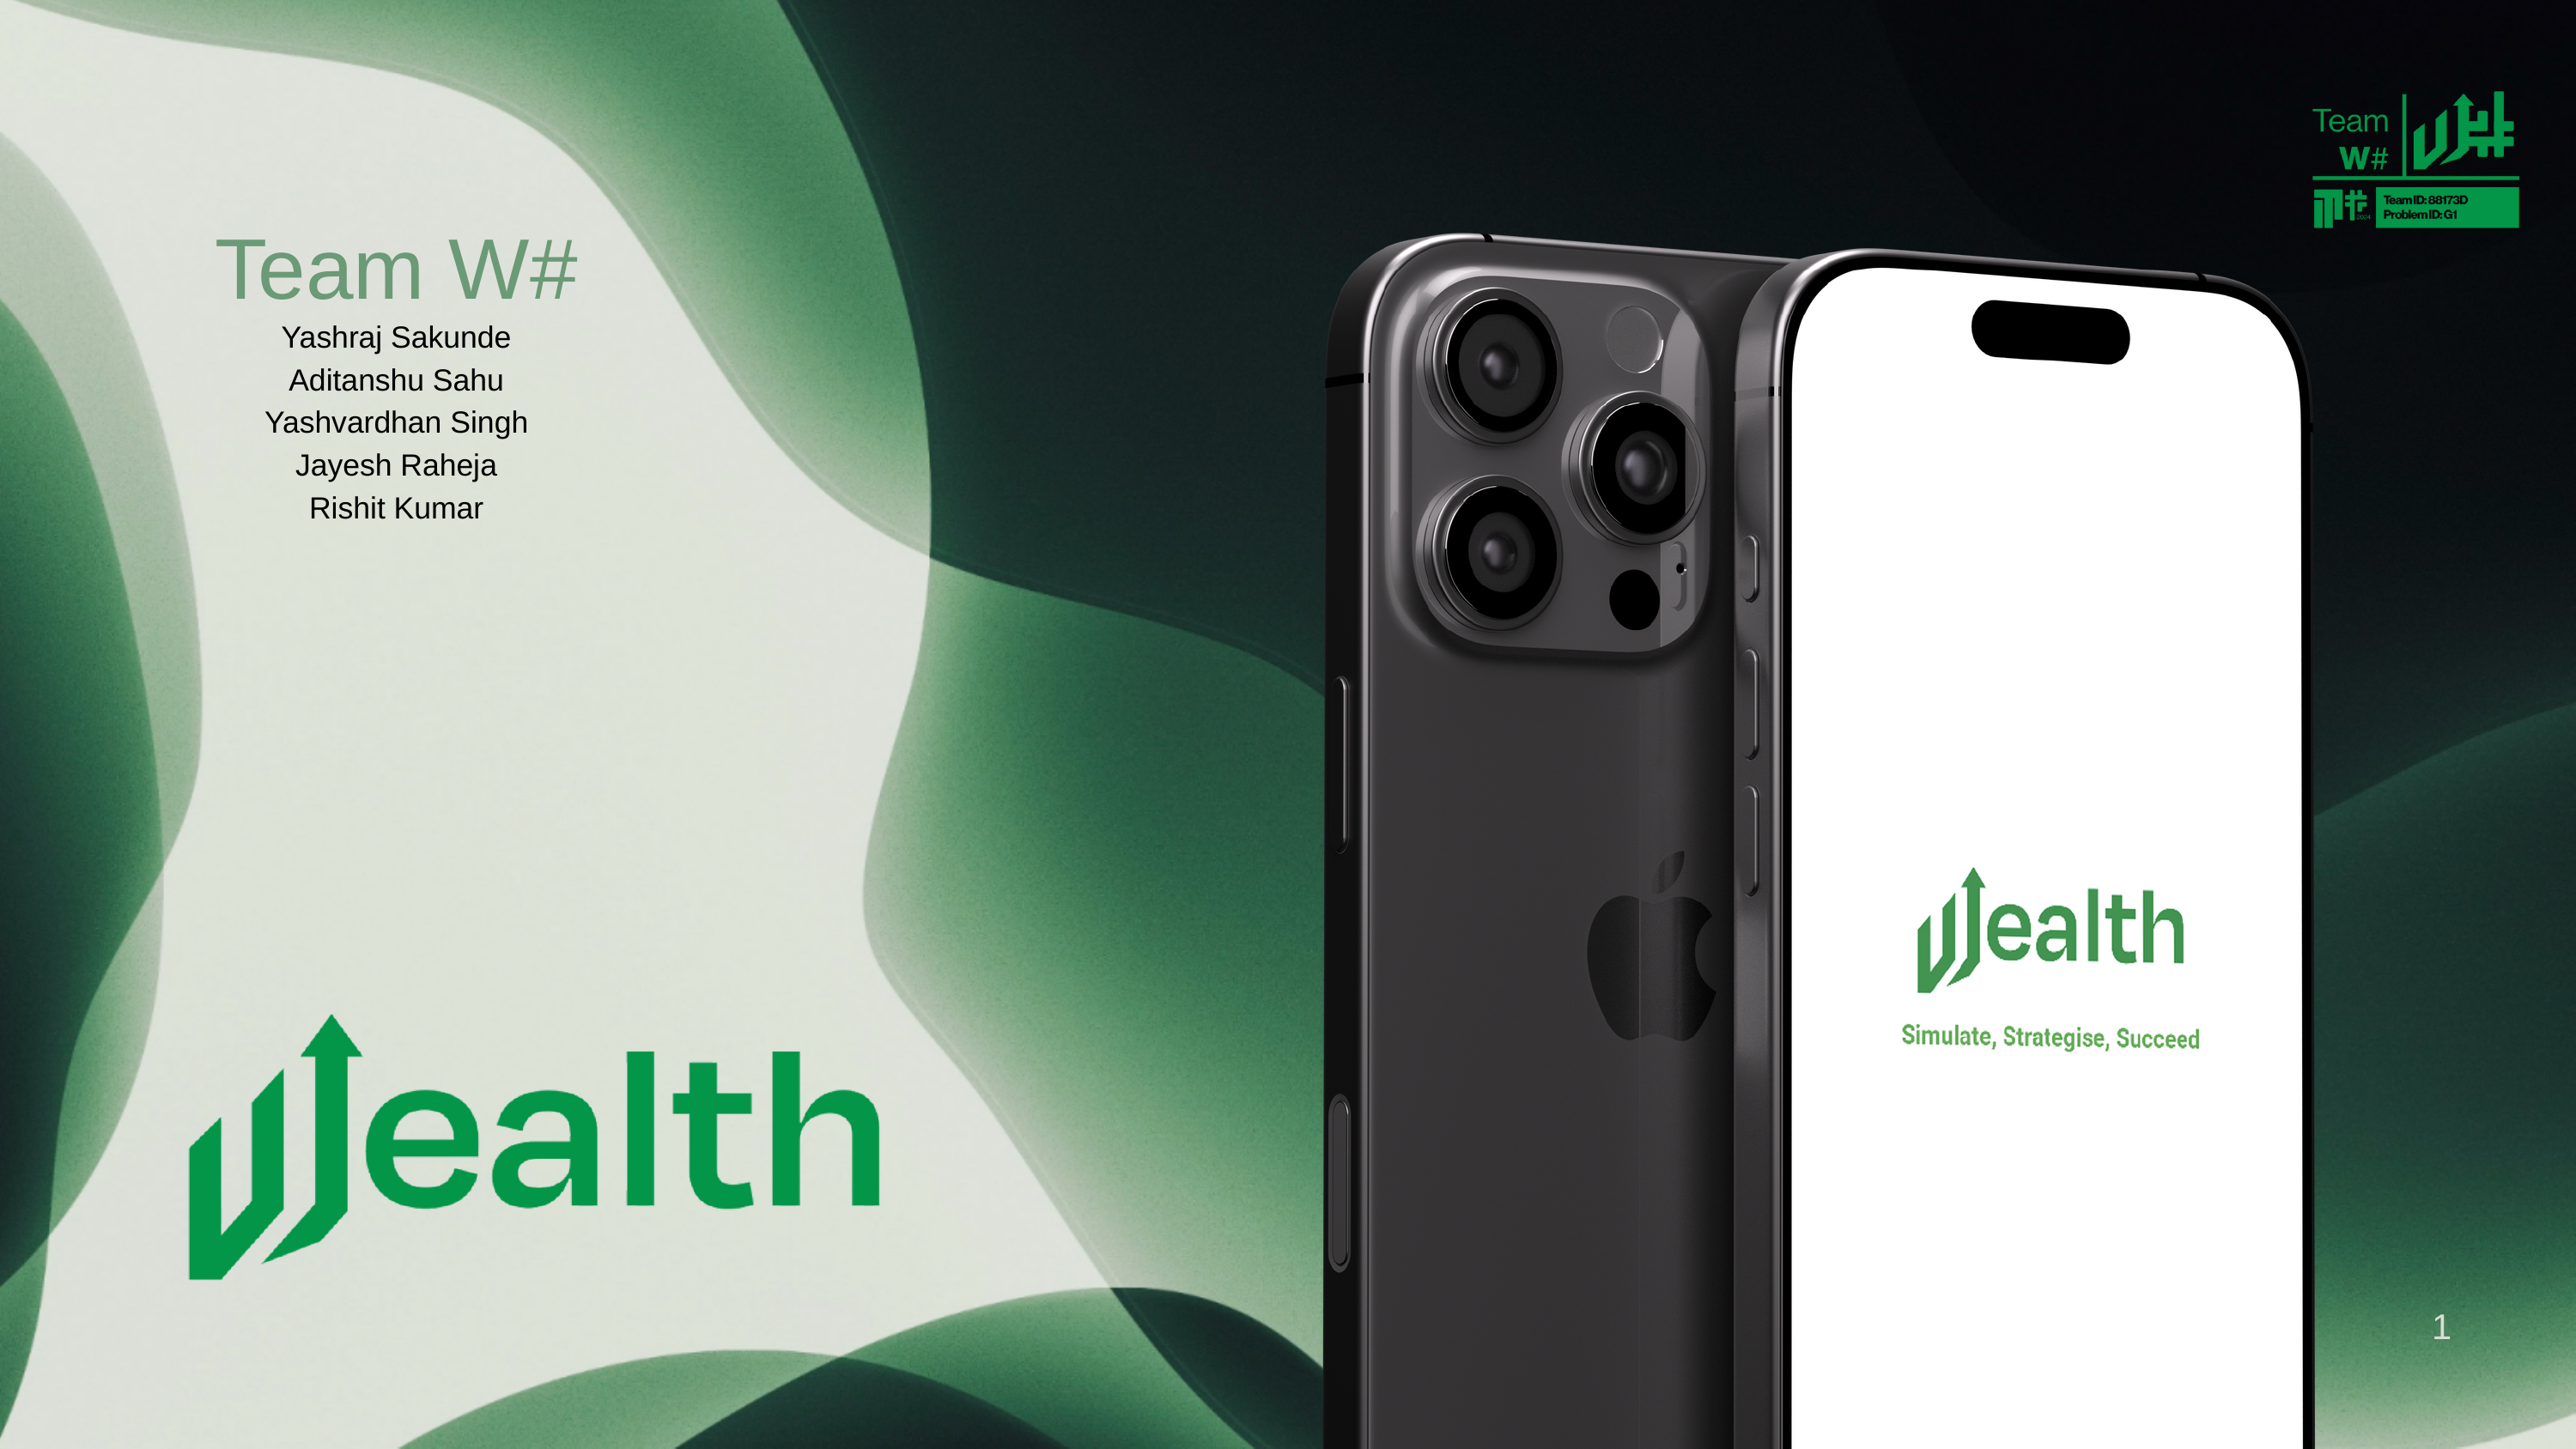

Team W#
Yashraj Sakunde
Aditanshu Sahu
Yashvardhan Singh
Jayesh Raheja
Rishit Kumar

1